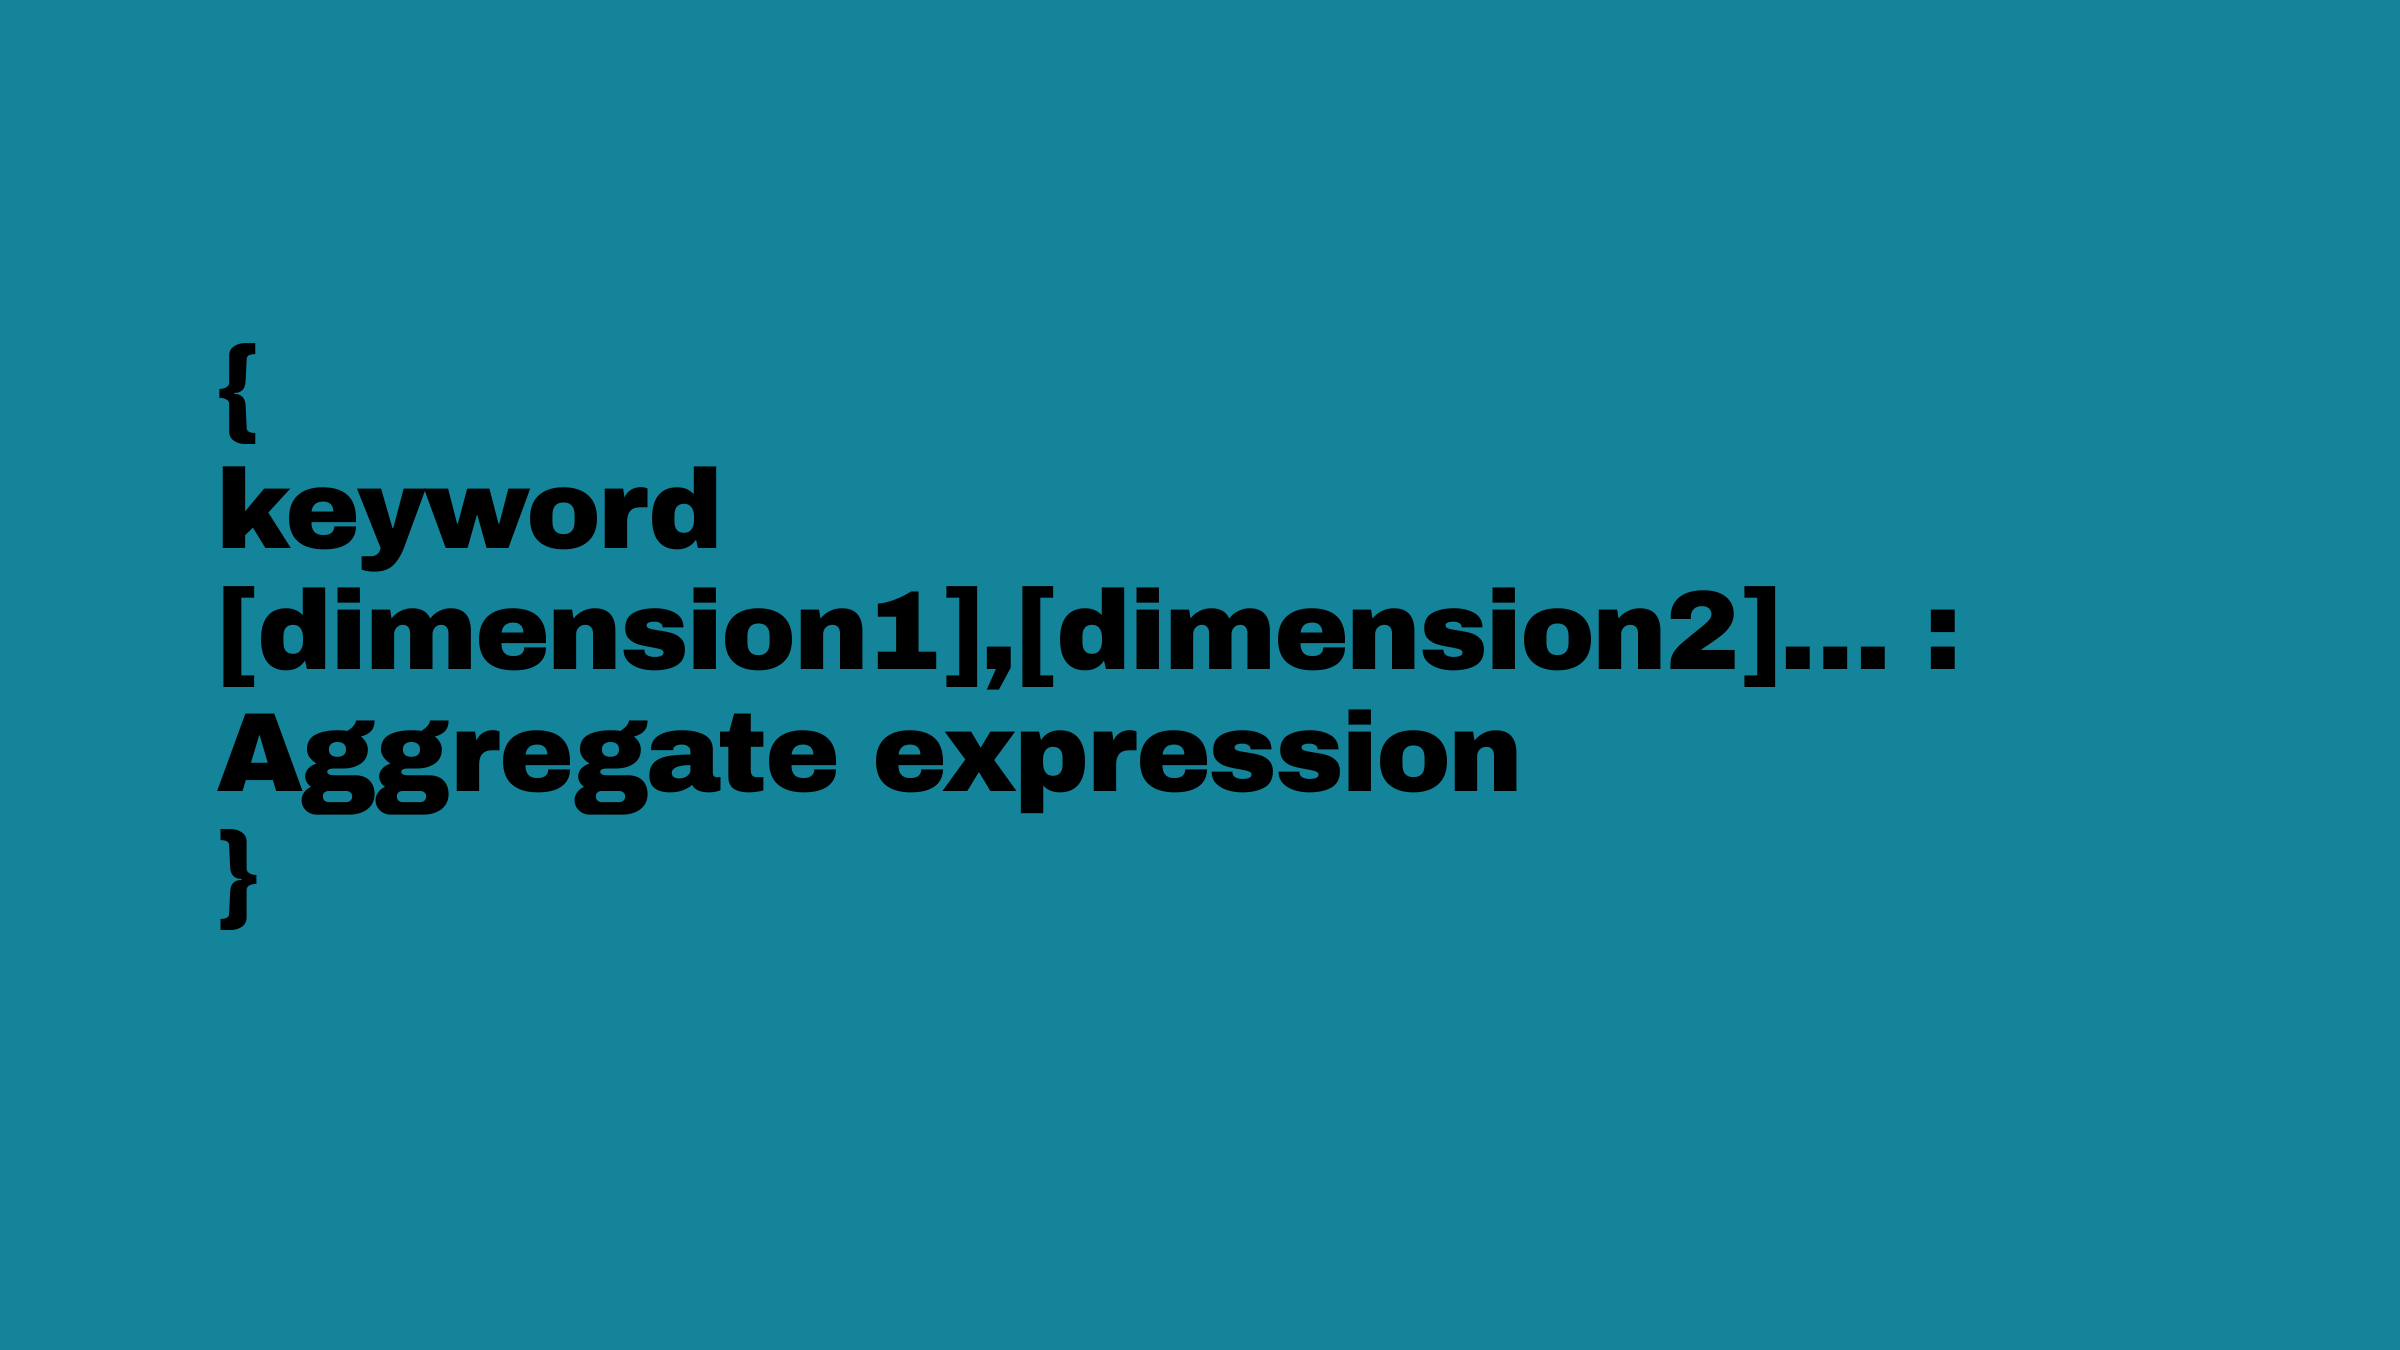

# { keyword  [dimension1],[dimension2]… : Aggregate expression }